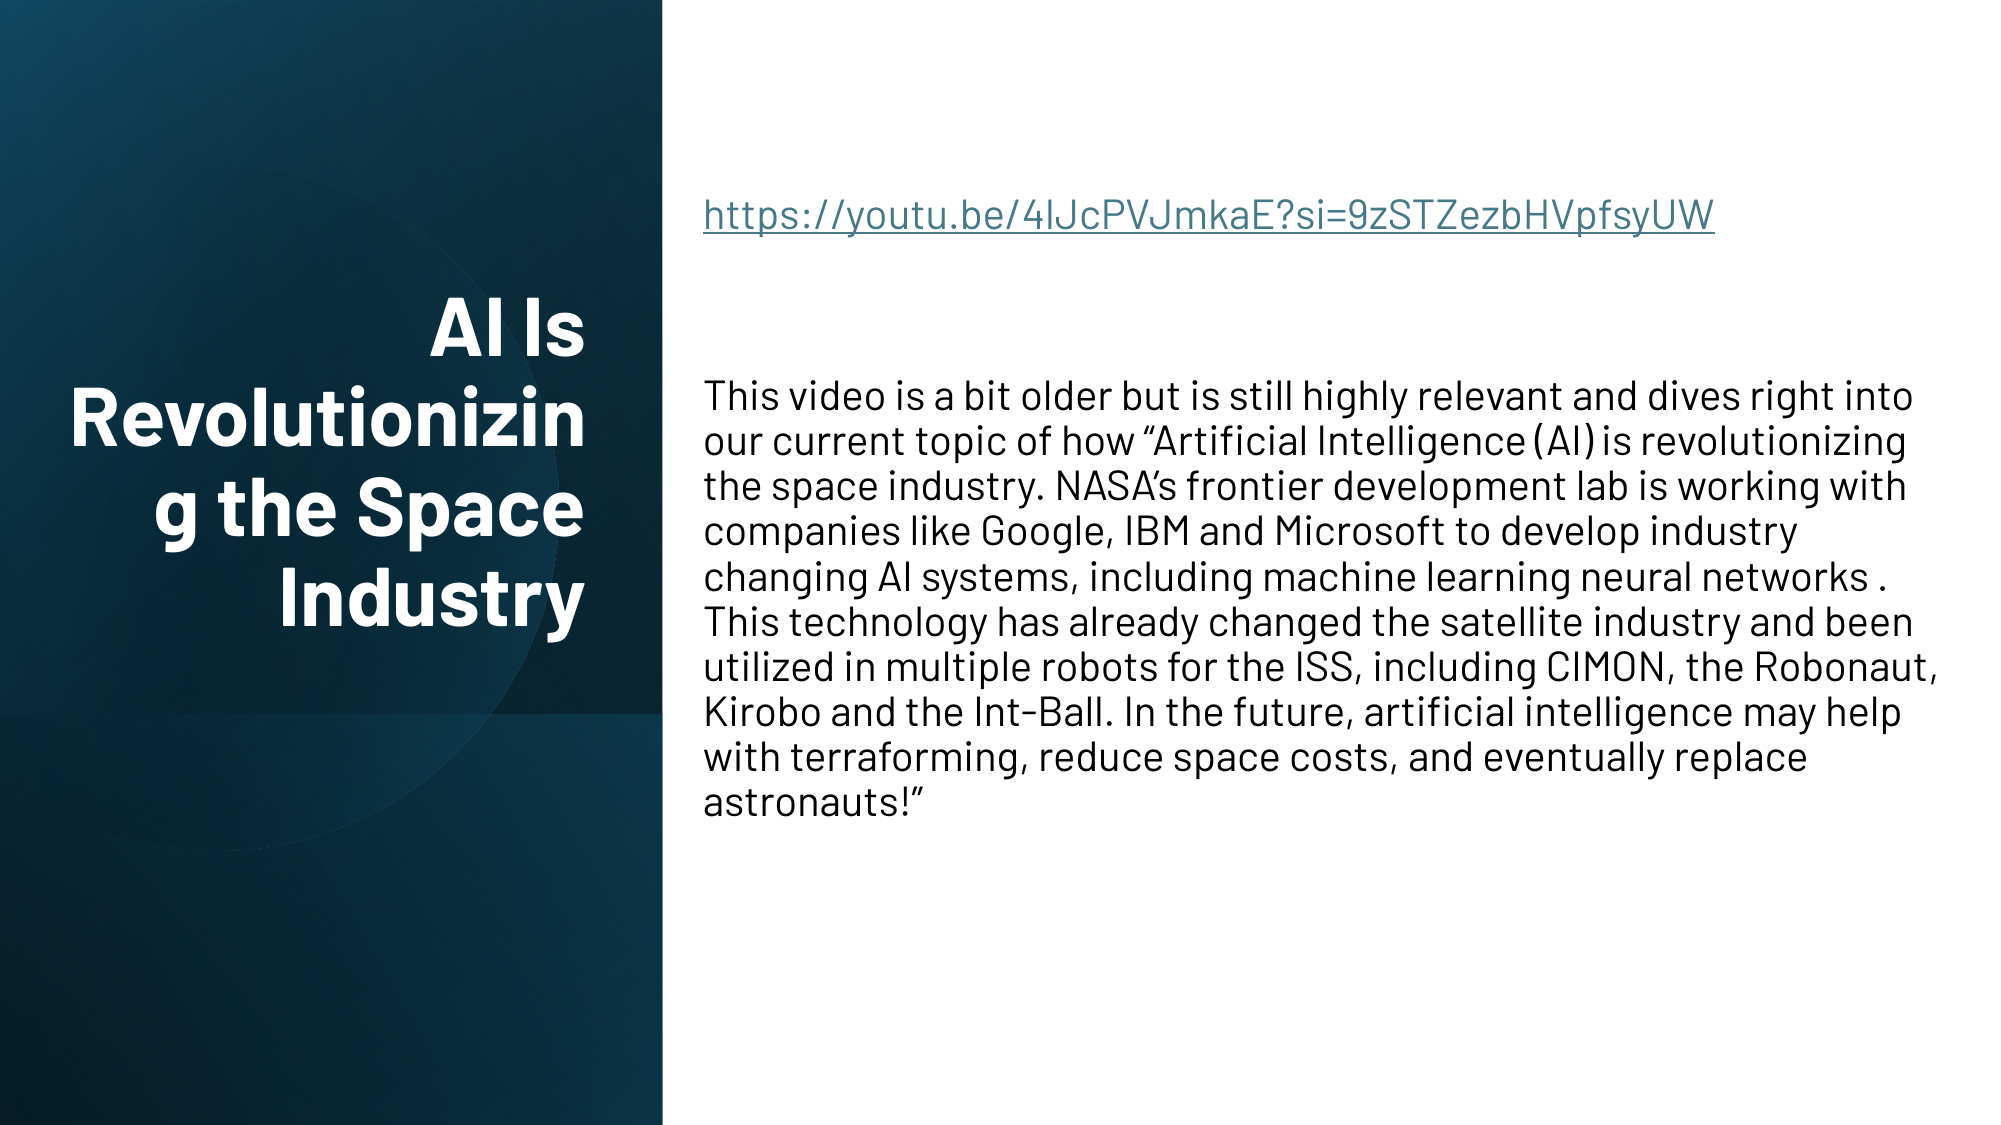

# AI Is Revolutionizing the Space Industry

https://youtu.be/4lJcPVJmkaE?si=9zSTZezbHVpfsyUW

This video is a bit older but is still highly relevant and dives right into our current topic of how “Artificial Intelligence (AI) is revolutionizing the space industry. NASA’s frontier development lab is working with companies like Google, IBM and Microsoft to develop industry changing AI systems, including machine learning neural networks . This technology has already changed the satellite industry and been utilized in multiple robots for the ISS, including CIMON, the Robonaut, Kirobo and the Int-Ball. In the future, artificial intelligence may help with terraforming, reduce space costs, and eventually replace astronauts!”